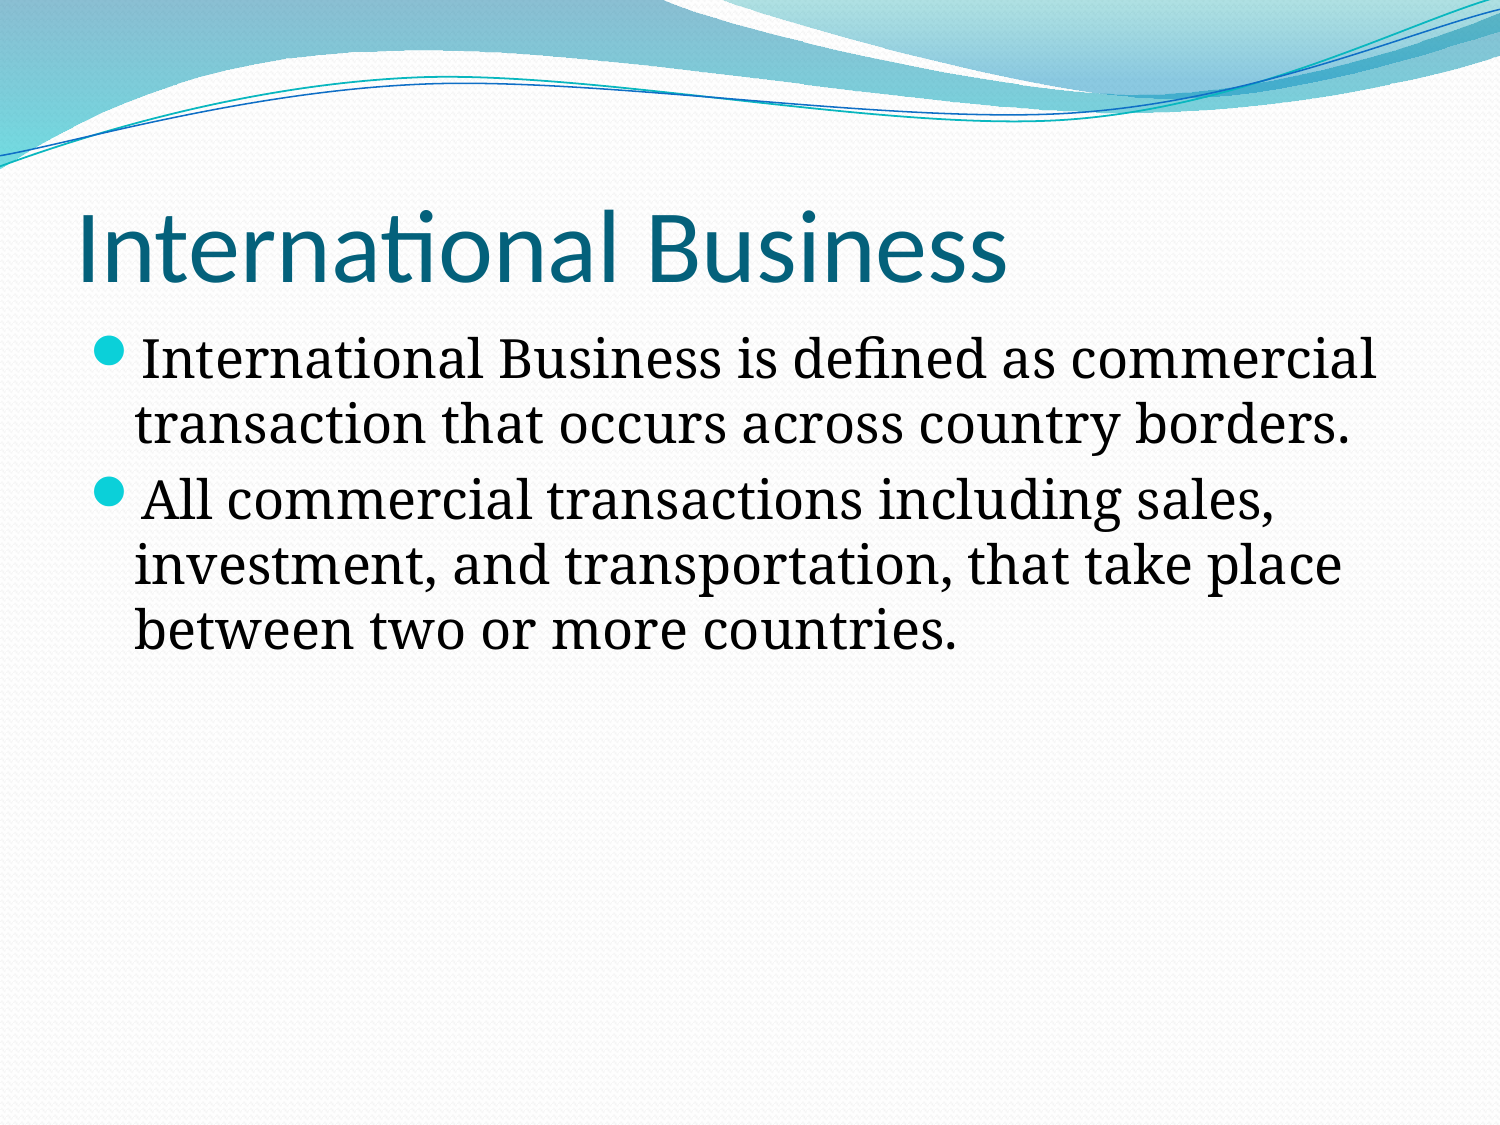

# International Business
International Business is defined as commercial transaction that occurs across country borders.
All commercial transactions including sales, investment, and transportation, that take place between two or more countries.